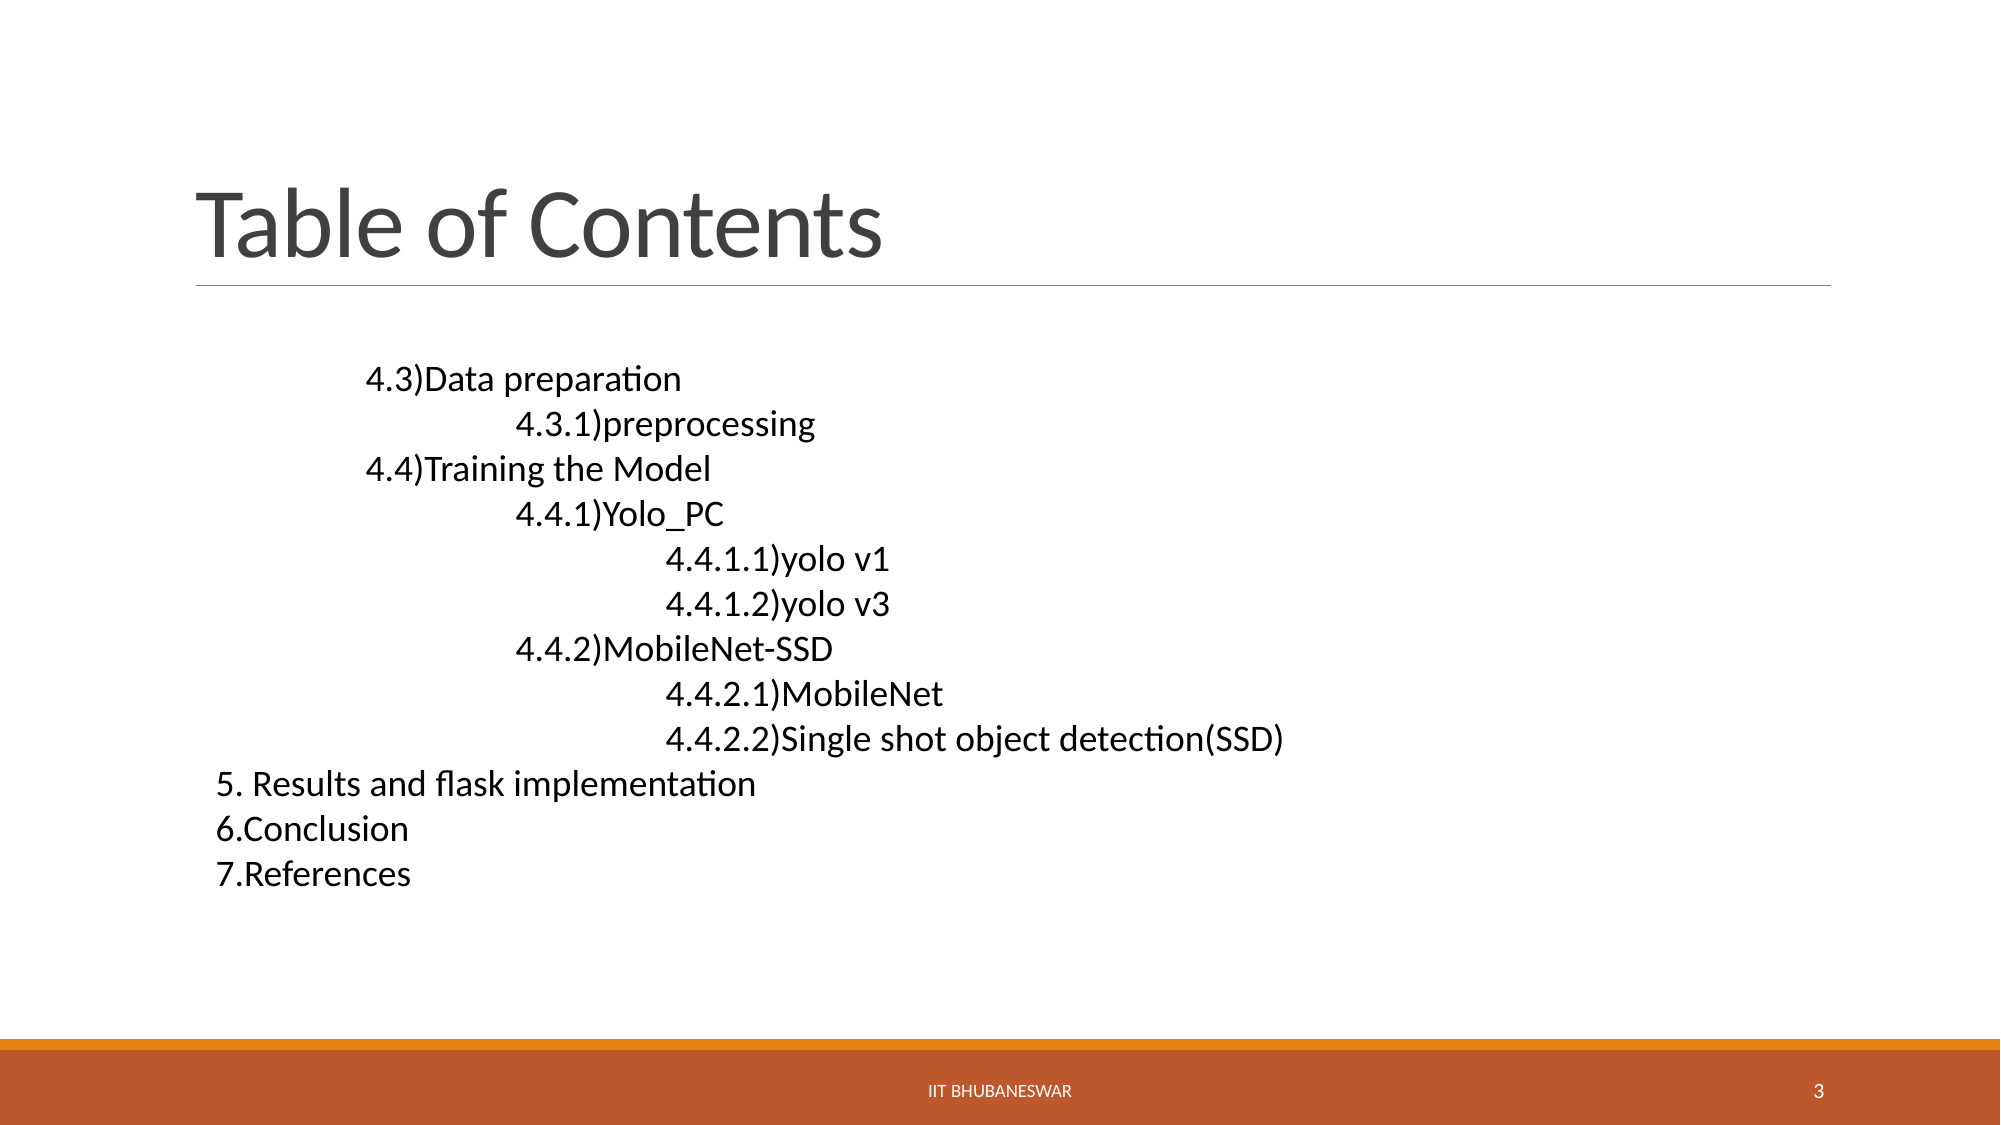

# Table of Contents
	4.3)Data preparation
		4.3.1)preprocessing
	4.4)Training the Model
		4.4.1)Yolo_PC
			4.4.1.1)yolo v1
			4.4.1.2)yolo v3
		4.4.2)MobileNet-SSD
			4.4.2.1)MobileNet
			4.4.2.2)Single shot object detection(SSD)
5. Results and flask implementation
6.Conclusion
7.References

IIT BHUBANESWAR
3